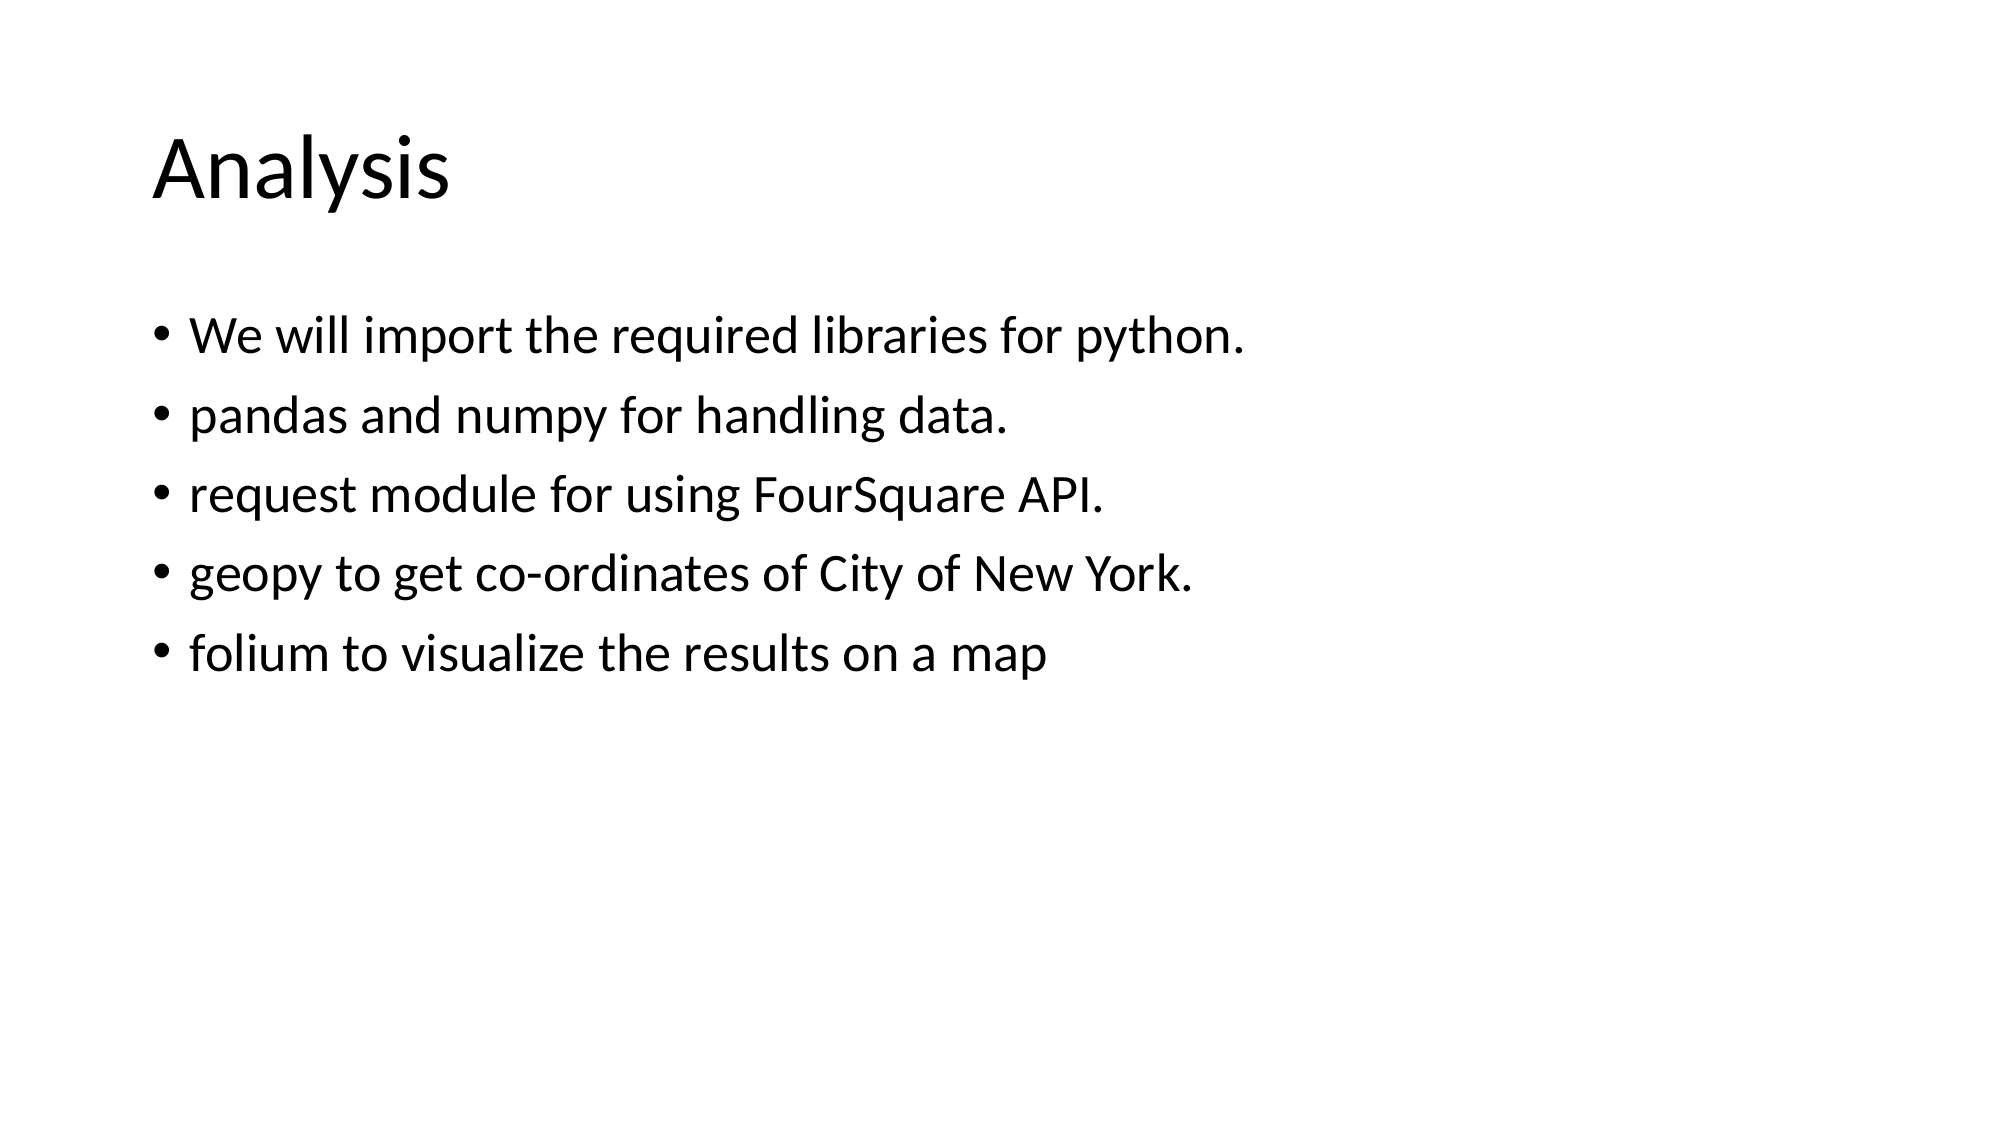

# Analysis
We will import the required libraries for python.
pandas and numpy for handling data.
request module for using FourSquare API.
geopy to get co-ordinates of City of New York.
folium to visualize the results on a map